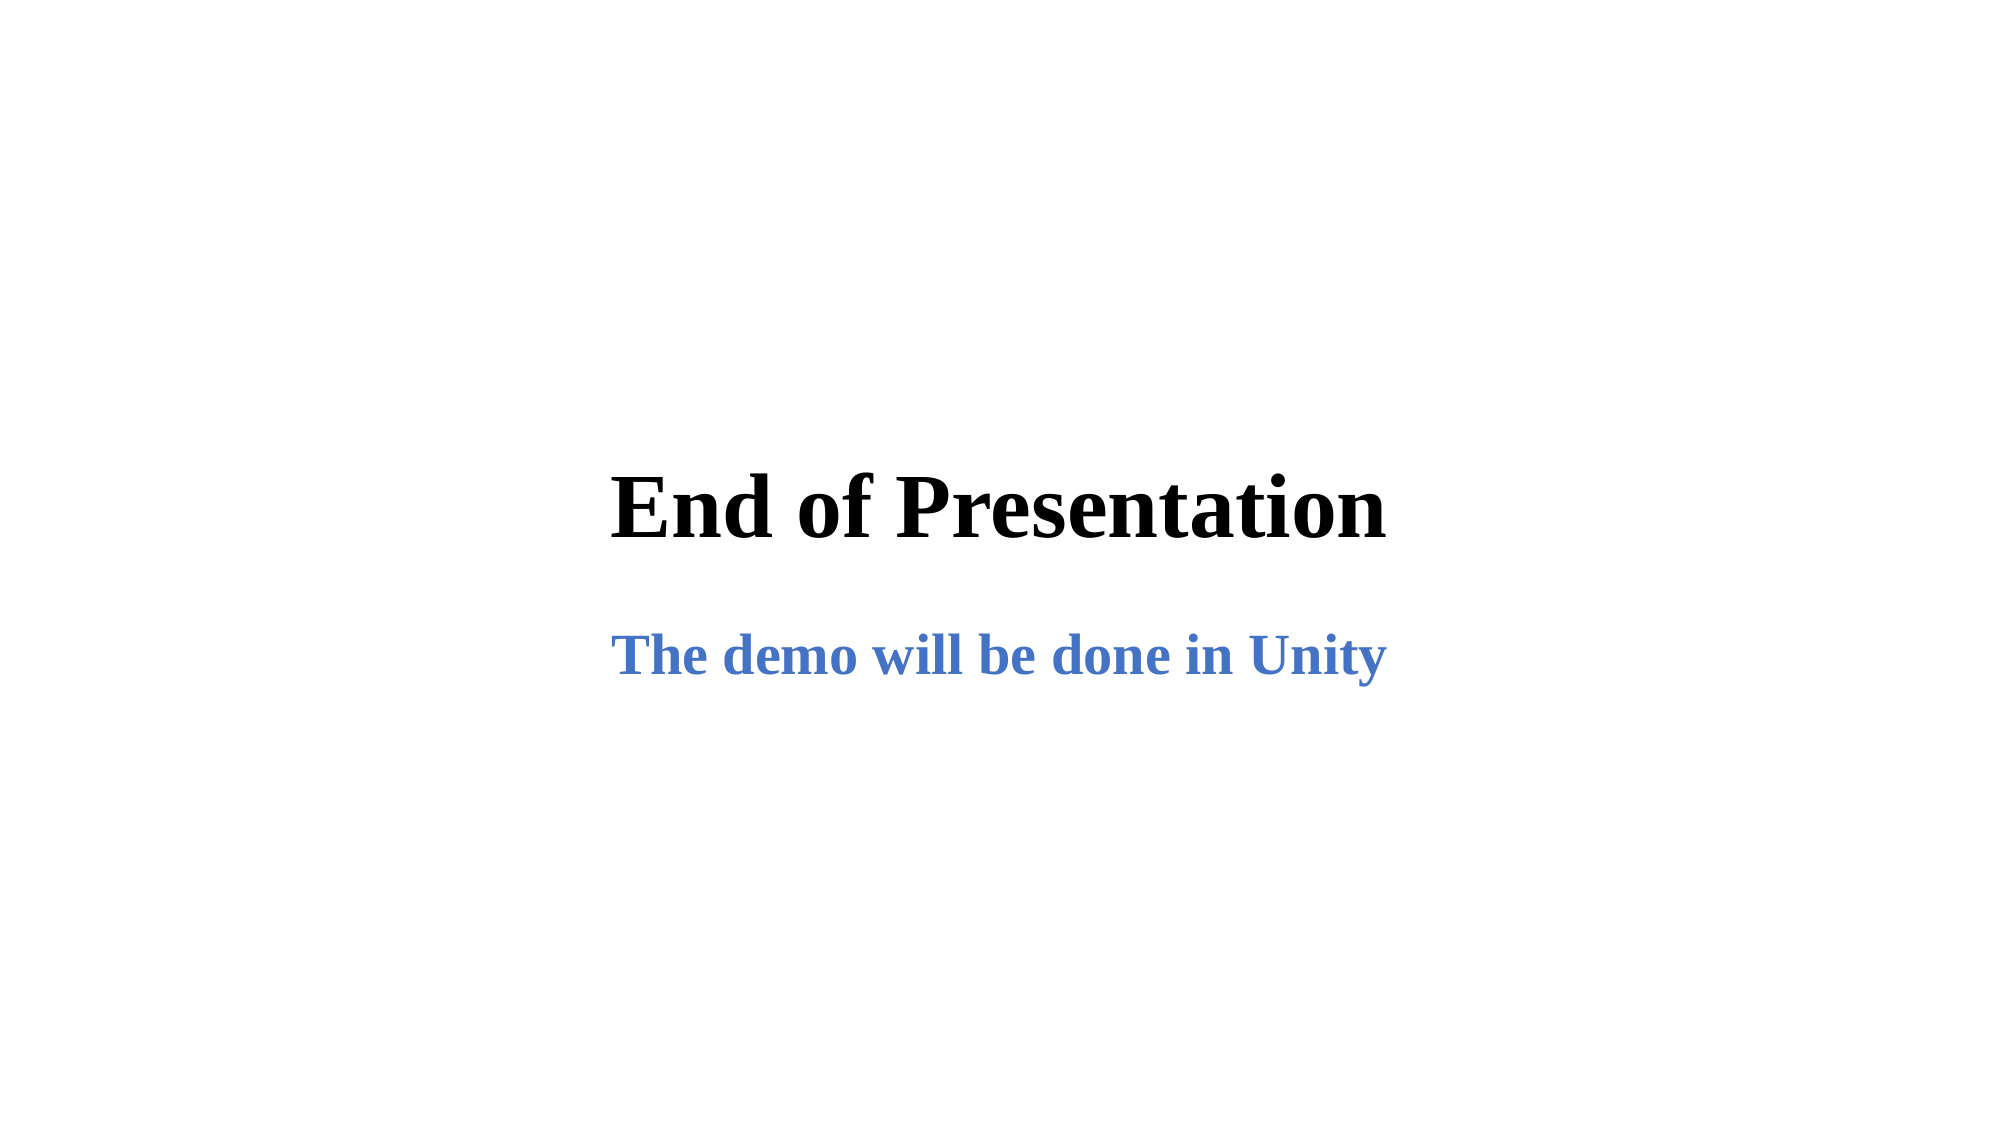

# End of Presentation
The demo will be done in Unity